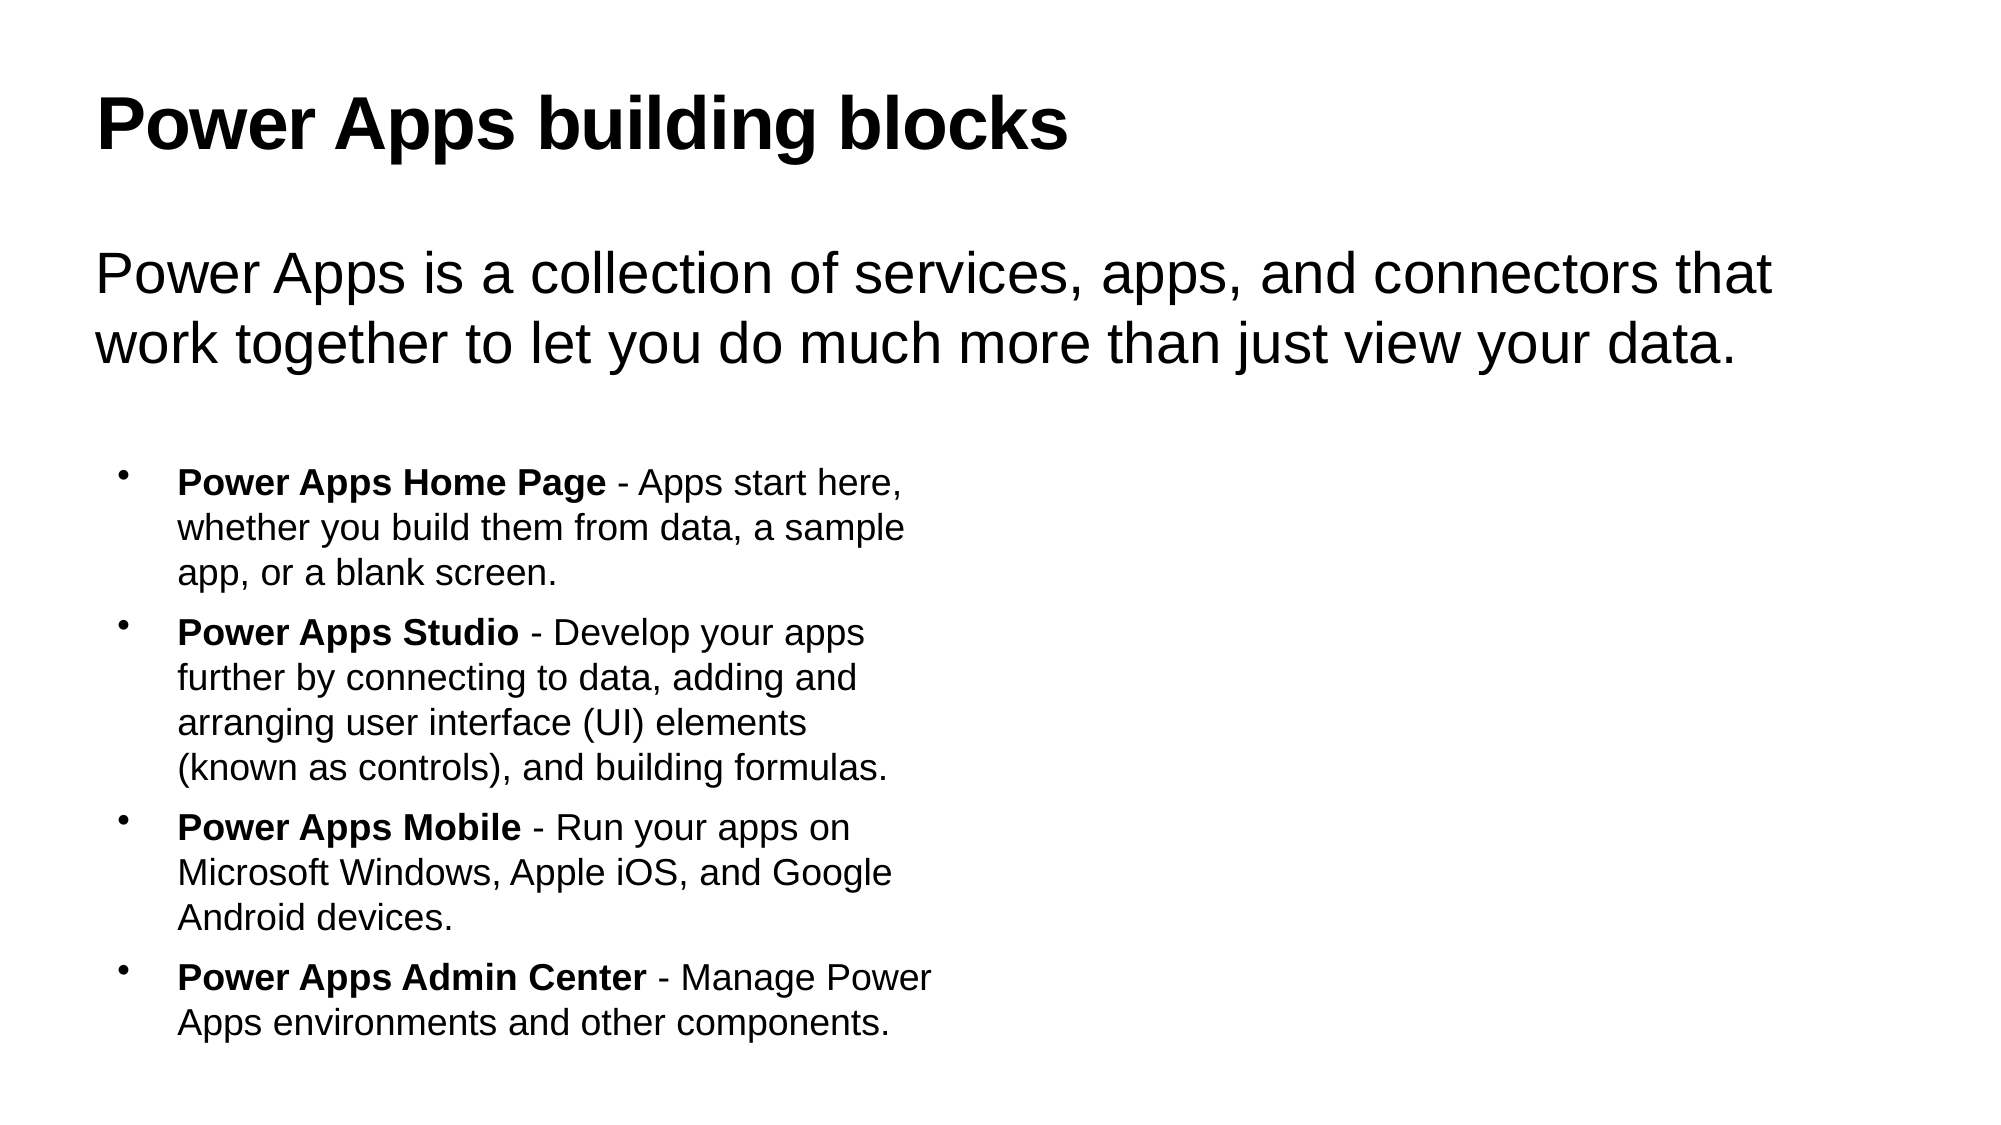

# Power Apps building blocks
Power Apps is a collection of services, apps, and connectors that work together to let you do much more than just view your data.
Power Apps Home Page - Apps start here, whether you build them from data, a sample app, or a blank screen.
Power Apps Studio - Develop your apps further by connecting to data, adding and arranging user interface (UI) elements (known as controls), and building formulas.
Power Apps Mobile - Run your apps on Microsoft Windows, Apple iOS, and Google Android devices.
Power Apps Admin Center - Manage Power Apps environments and other components.